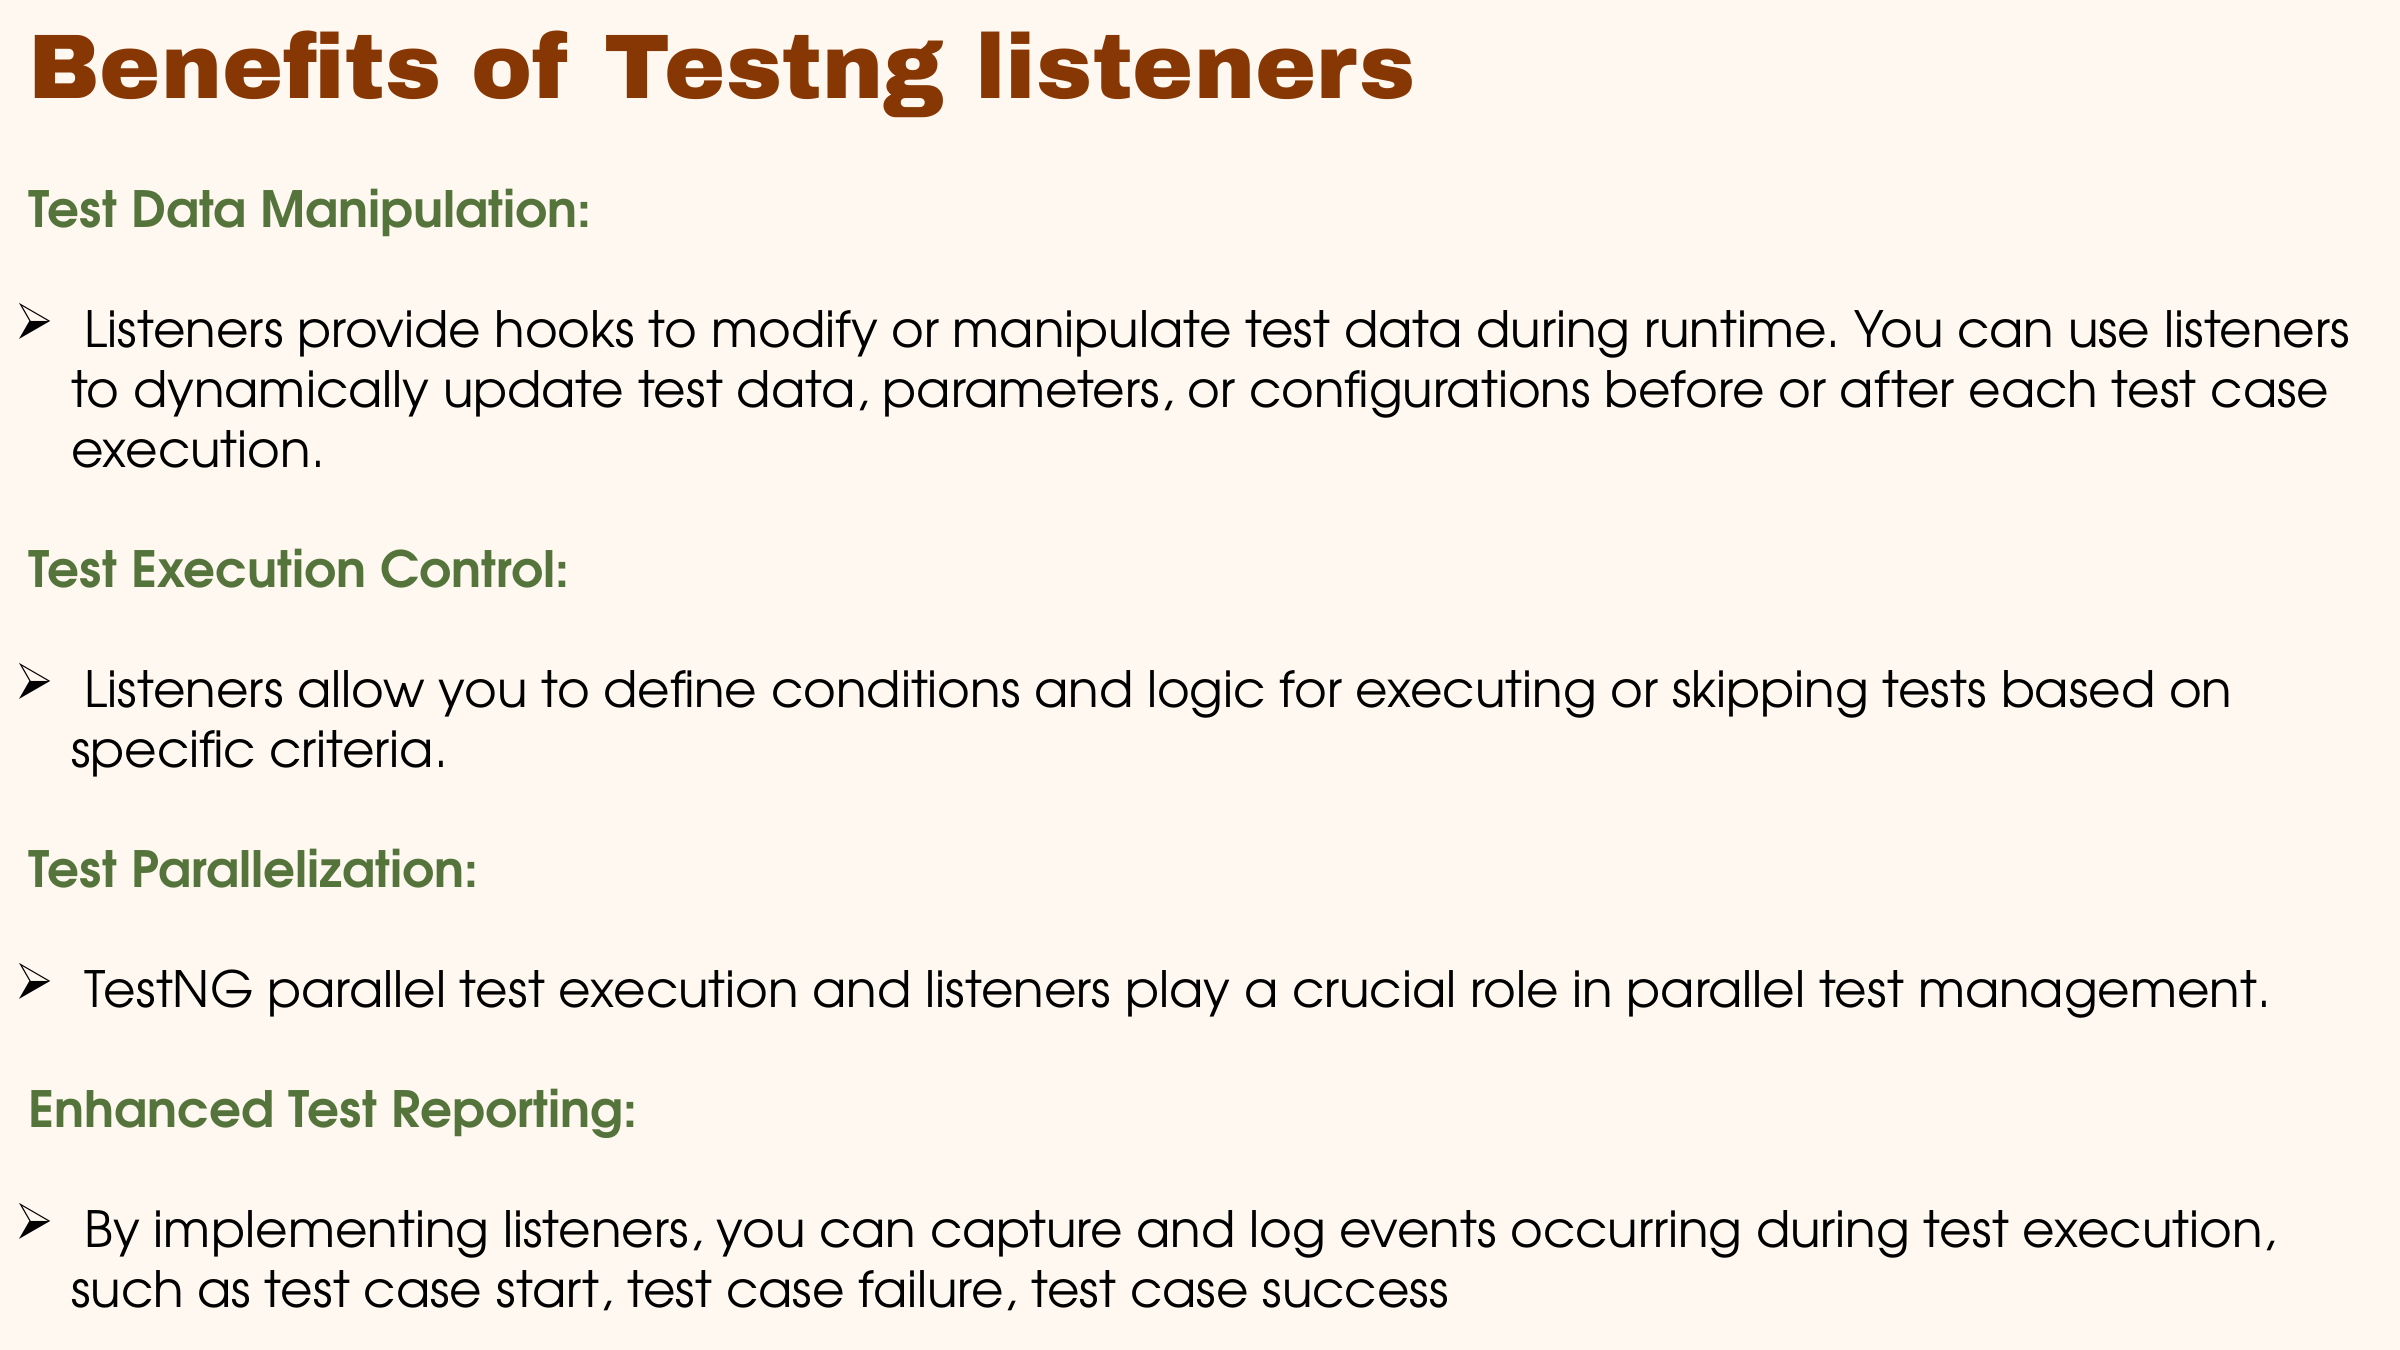

Benefits of Testng listeners

 Test Data Manipulation:

 Listeners provide hooks to modify or manipulate test data during runtime. You can use listeners to dynamically update test data, parameters, or configurations before or after each test case execution.

 Test Execution Control:

 Listeners allow you to define conditions and logic for executing or skipping tests based on specific criteria.

 Test Parallelization:

 TestNG parallel test execution and listeners play a crucial role in parallel test management.

 Enhanced Test Reporting:

 By implementing listeners, you can capture and log events occurring during test execution, such as test case start, test case failure, test case success